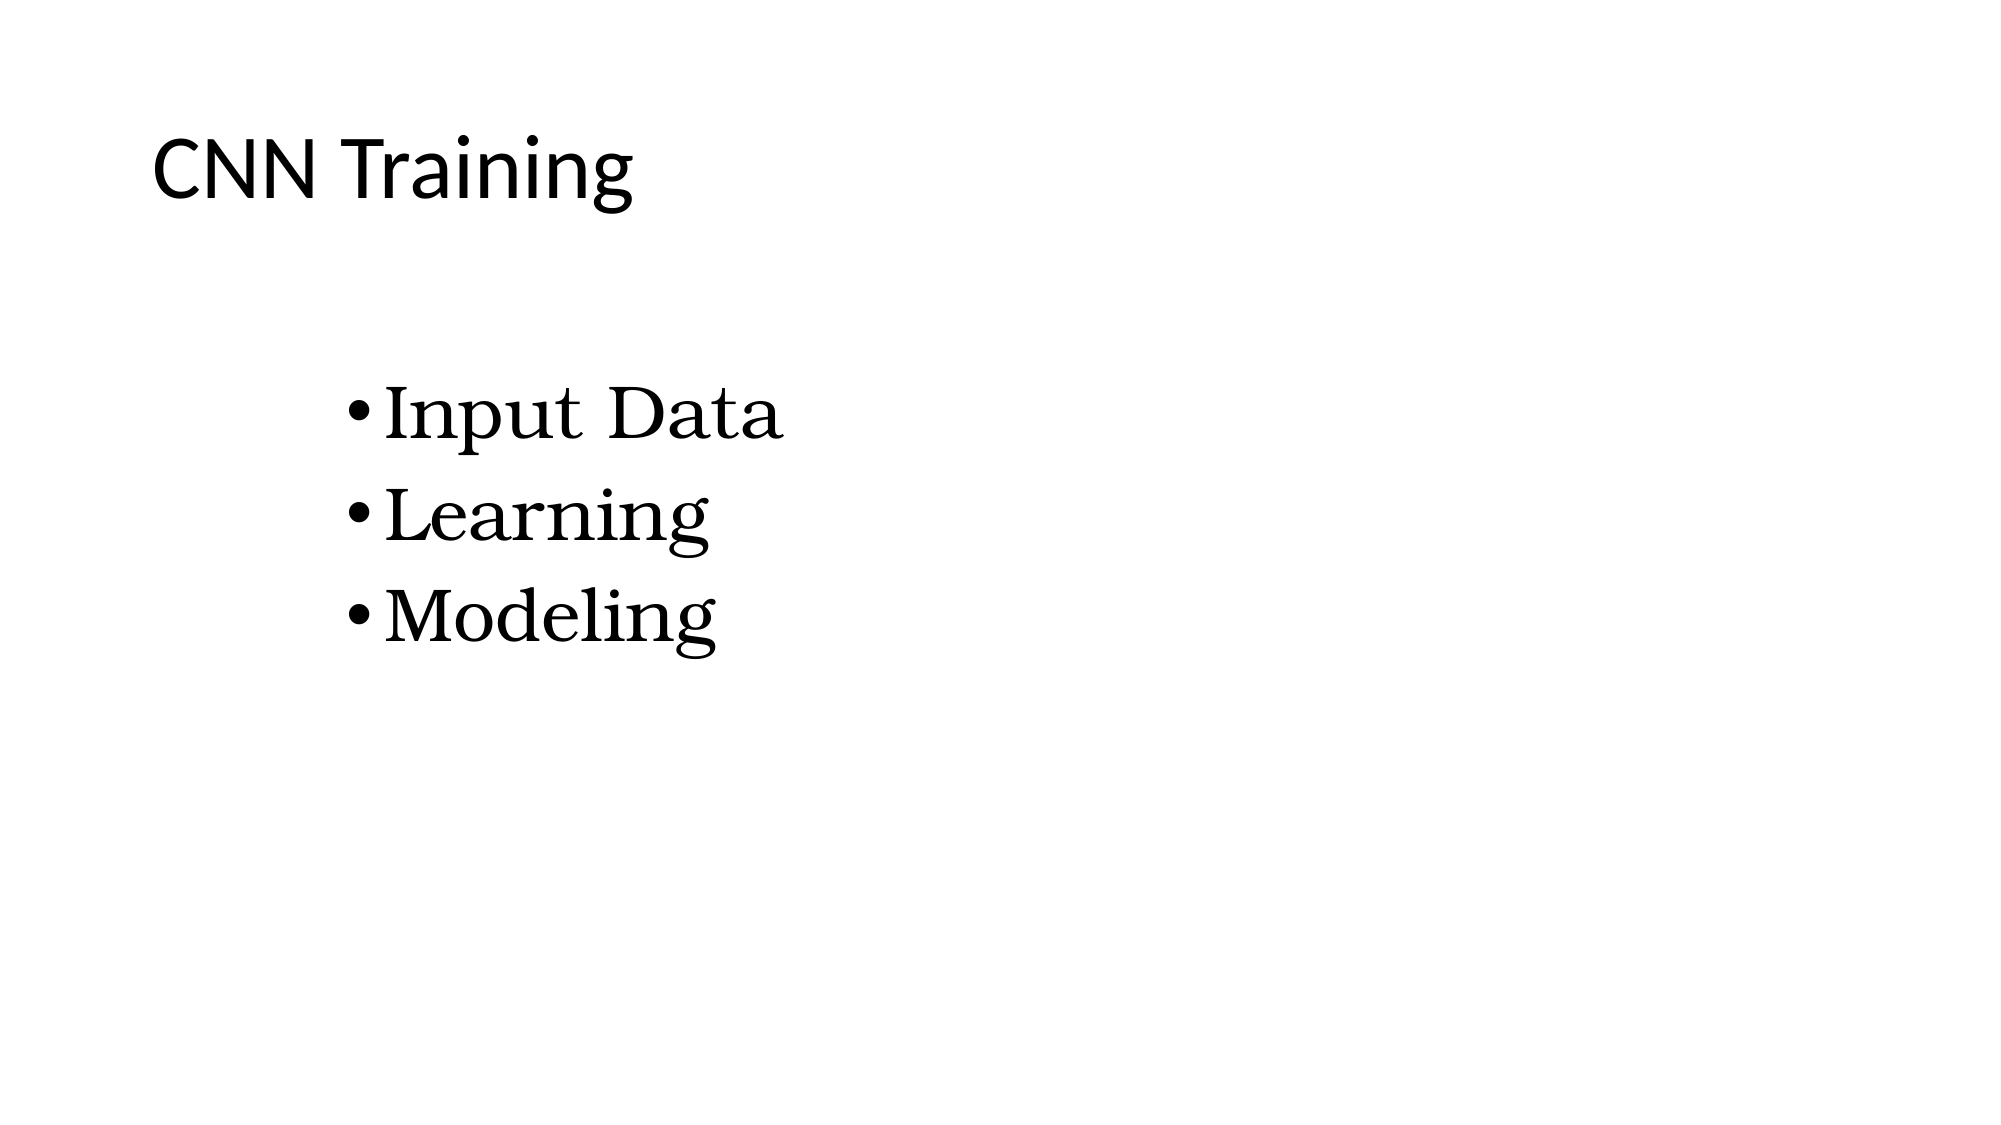

# CNN Training
Input Data
Learning
Modeling